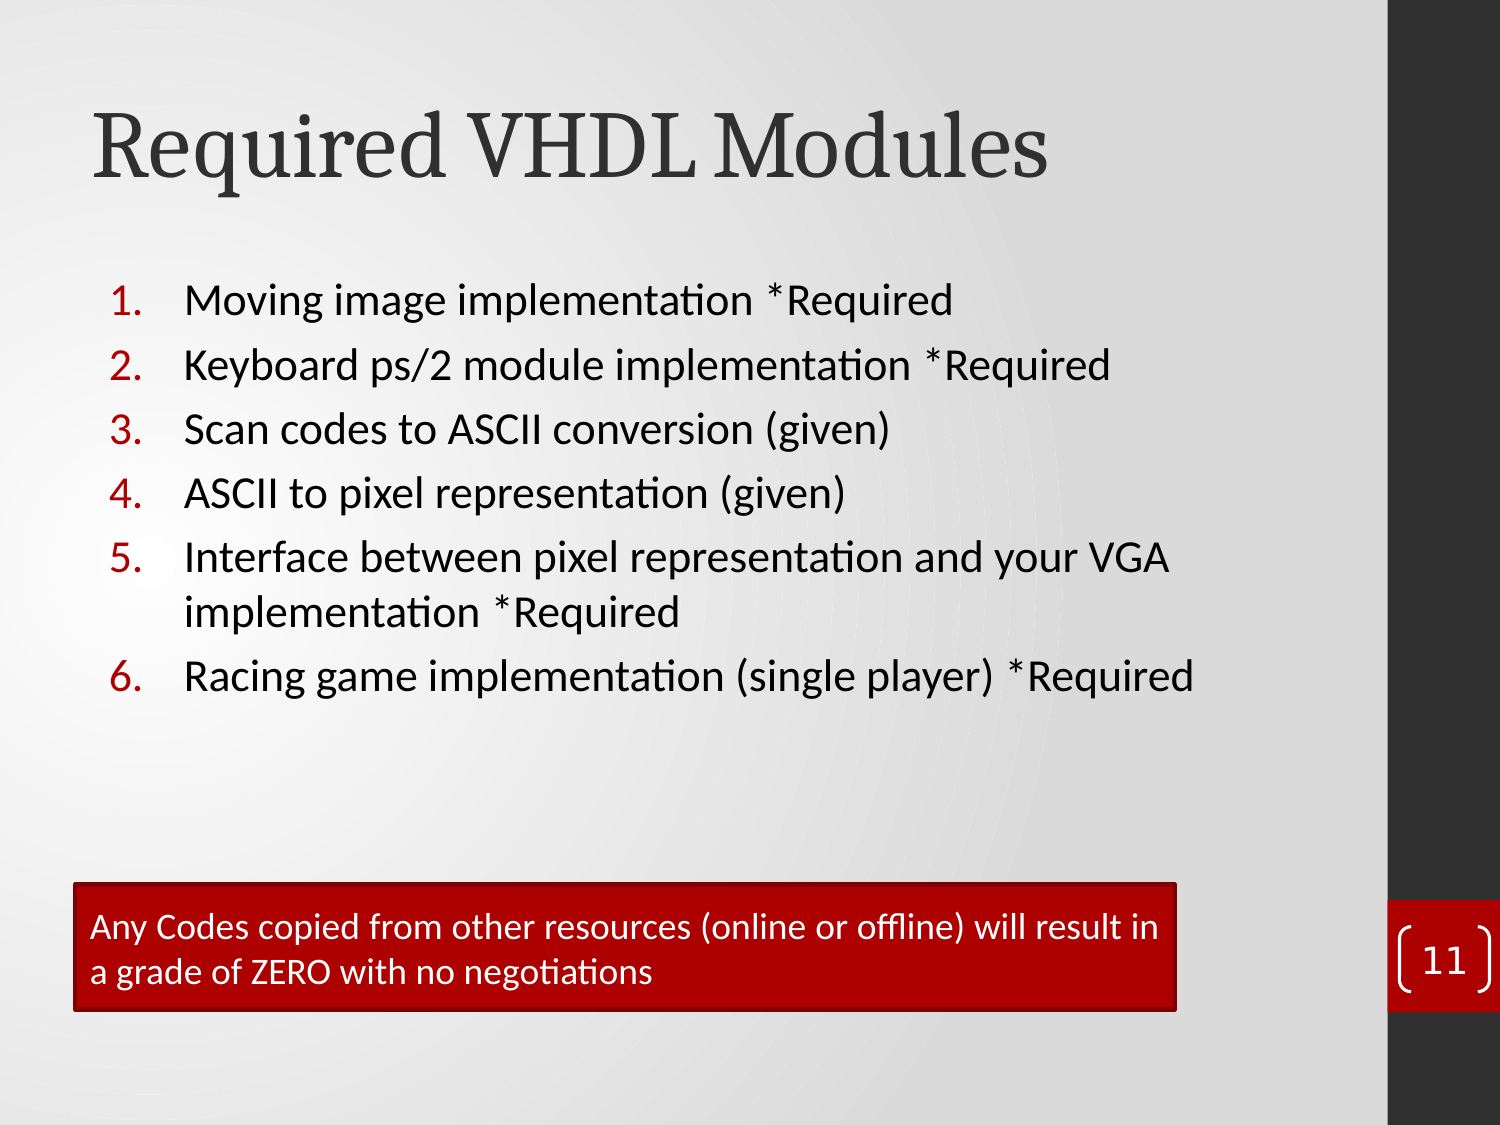

# Required VHDL Modules
Moving image implementation *Required
Keyboard ps/2 module implementation *Required
Scan codes to ASCII conversion (given)
ASCII to pixel representation (given)
Interface between pixel representation and your VGA implementation *Required
Racing game implementation (single player) *Required

Any Codes copied from other resources (online or offline) will result in a grade of ZERO with no negotiations
11